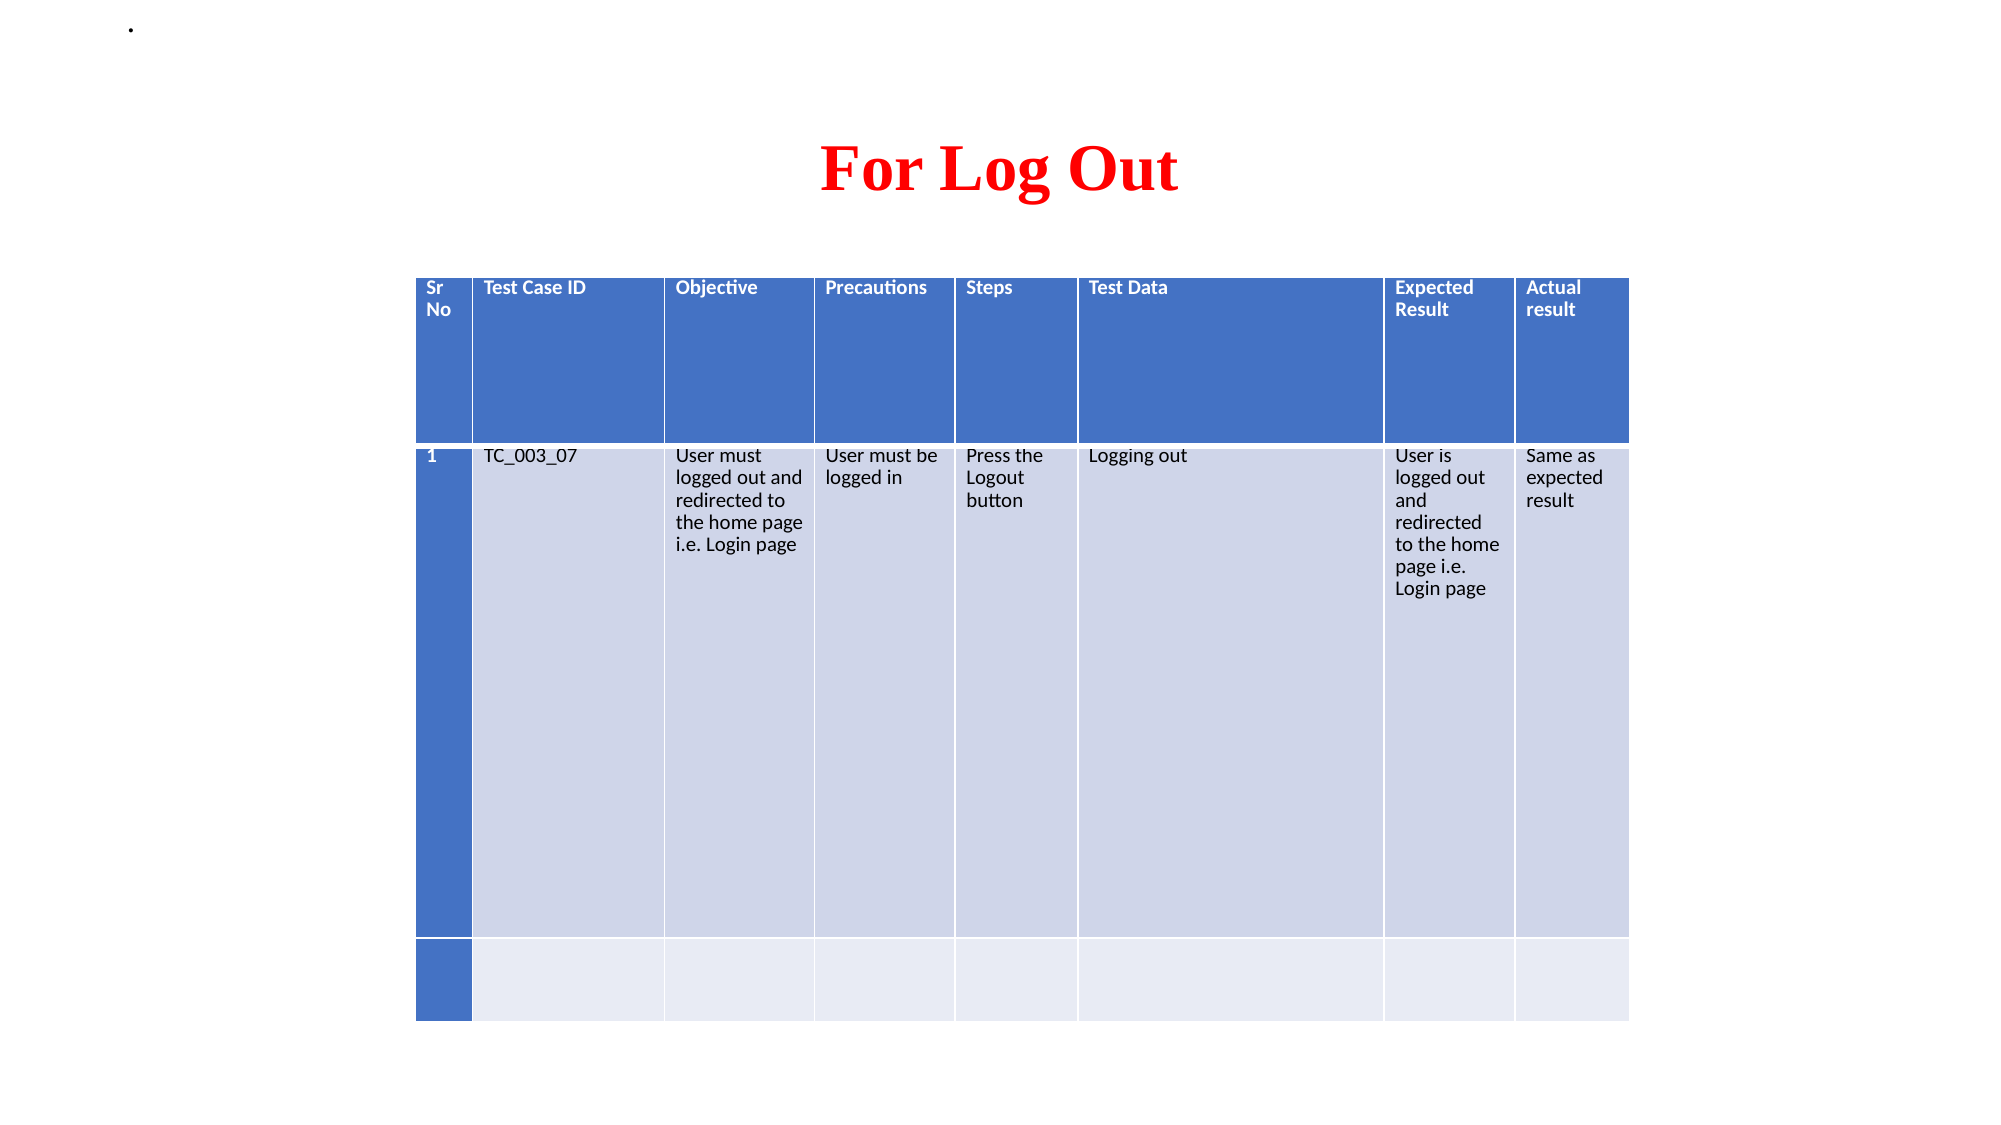

.
# For Log Out
| Sr No | Test Case ID | Objective | Precautions | Steps | Test Data | Expected Result | Actual result |
| --- | --- | --- | --- | --- | --- | --- | --- |
| 1 | TC\_003\_07 | User must logged out and redirected to the home page i.e. Login page | User must be logged in | Press the Logout button | Logging out | User is logged out and redirected to the home page i.e. Login page | Same as expected result |
|  |  |  |  |  |  |  |  |